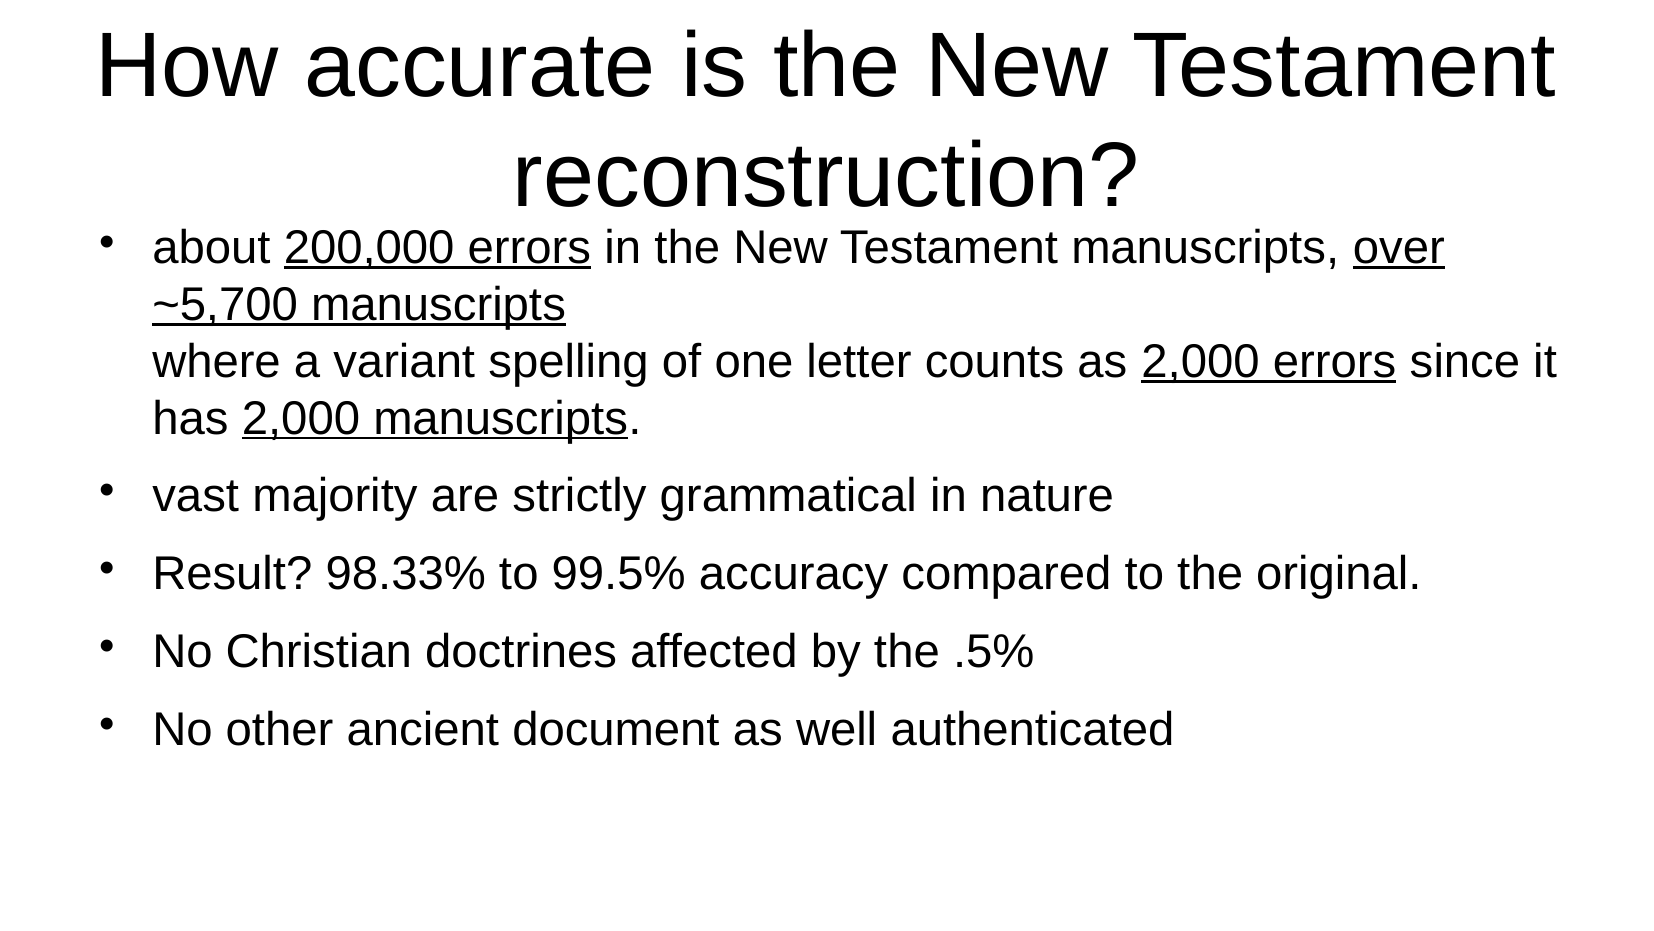

# How accurate is the New Testament reconstruction?
about 200,000 errors in the New Testament manuscripts, over ~5,700 manuscripts
where a variant spelling of one letter counts as 2,000 errors since it has 2,000 manuscripts.
vast majority are strictly grammatical in nature
Result? 98.33% to 99.5% accuracy compared to the original.
No Christian doctrines affected by the .5%
No other ancient document as well authenticated